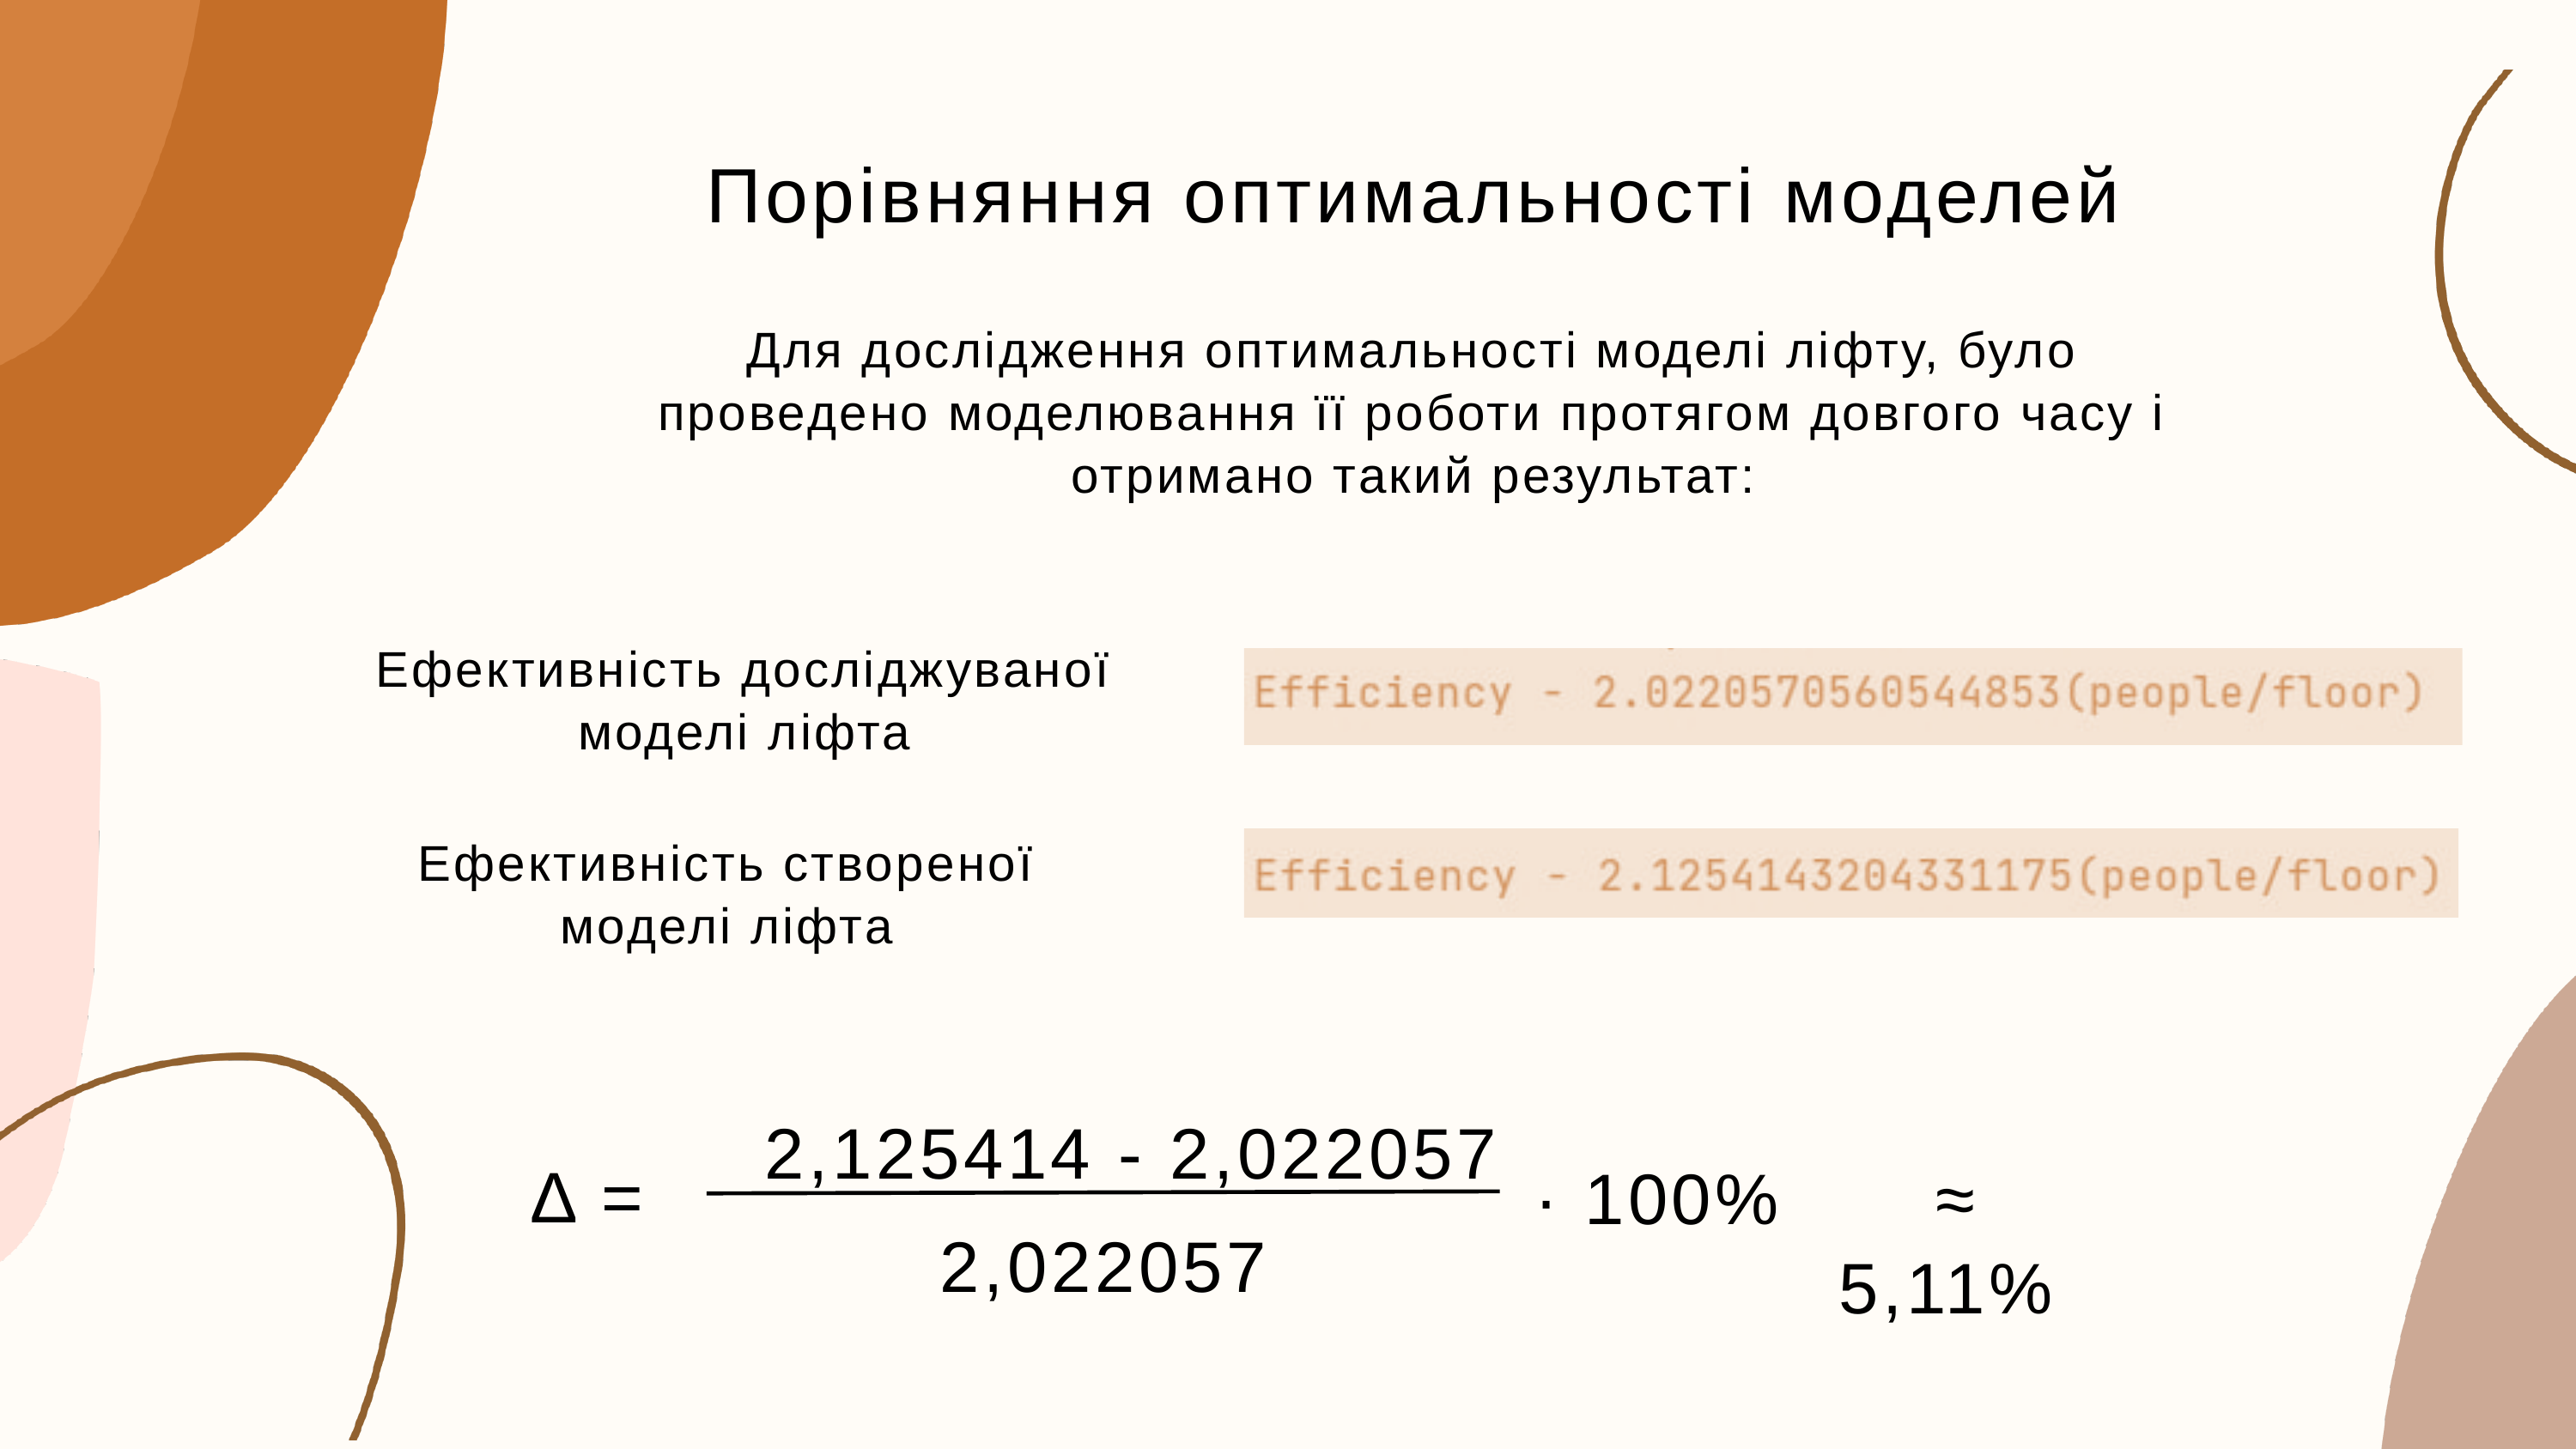

Порівняння оптимальності моделей
Для дослідження оптимальності моделі ліфту, було проведено моделювання її роботи протягом довгого часу і отримано такий результат:
Ефективність досліджуваної моделі ліфта

Ефективність створеної моделі ліфта

2,125414 - 2,022057
Δ =
∙ 100%
≈ 5,11%

2,022057